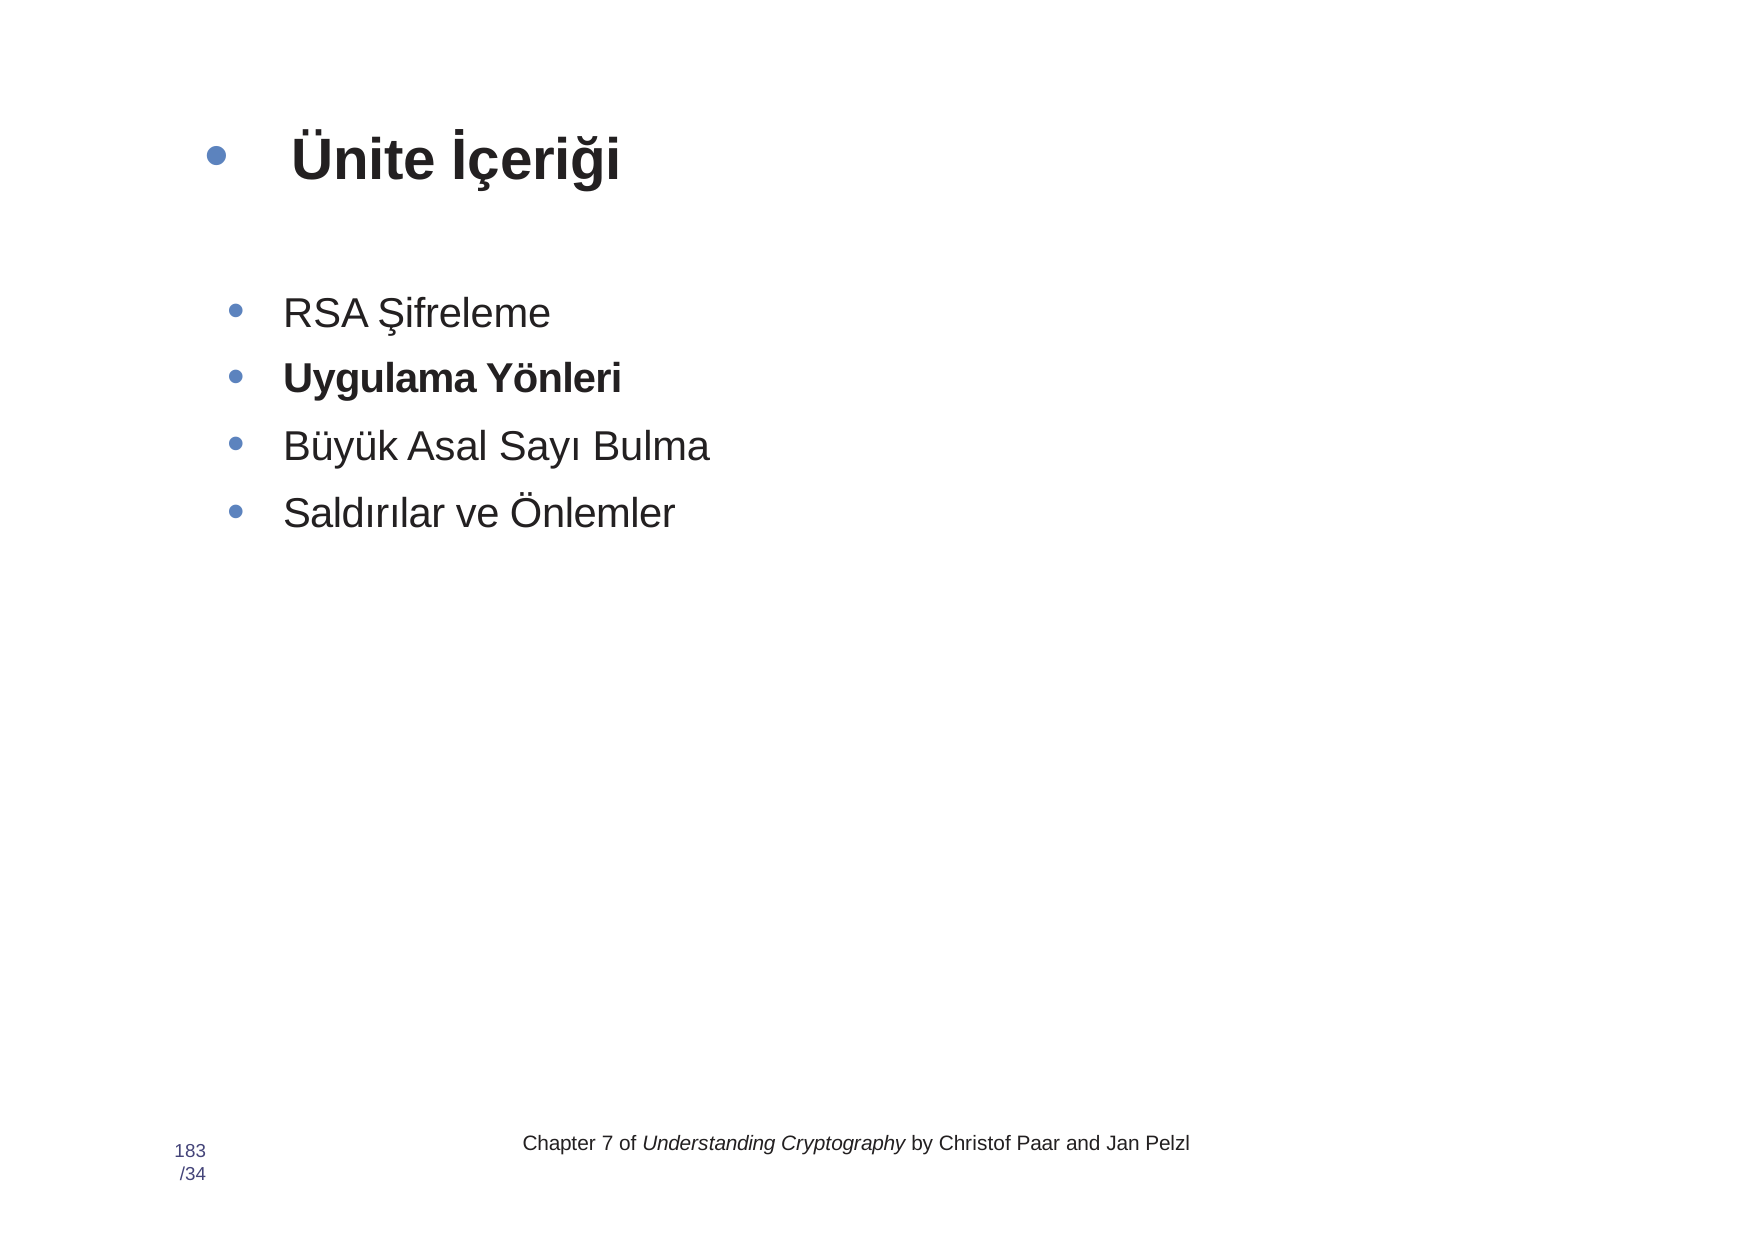

# • Ünite İçeriği

RSA Şifreleme

Uygulama Yönleri

Büyük Asal Sayı Bulma

Saldırılar ve Önlemler
Chapter 7 of Understanding Cryptography by Christof Paar and Jan Pelzl
183 /34